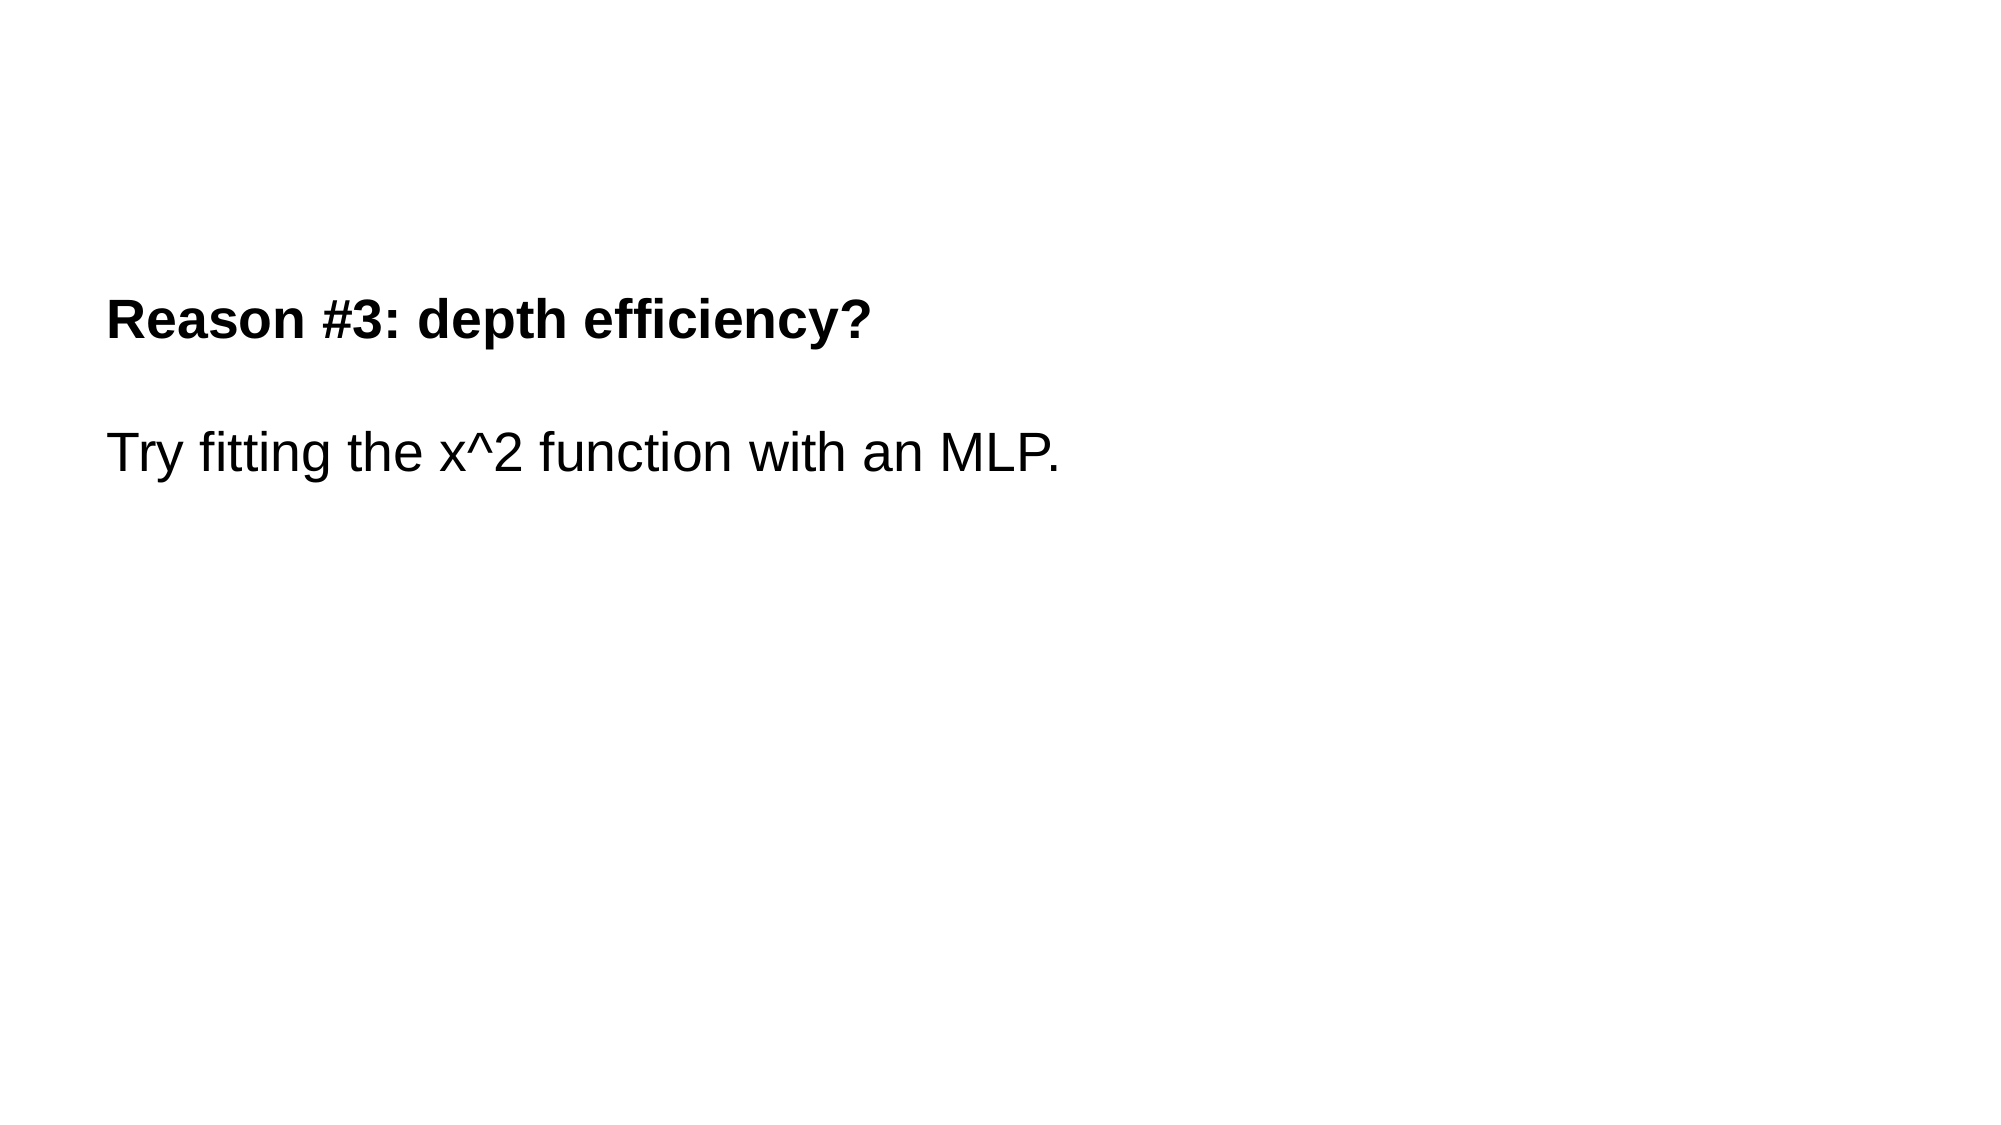

Reason #3: depth efficiency?

Try fitting the x^2 function with an MLP.